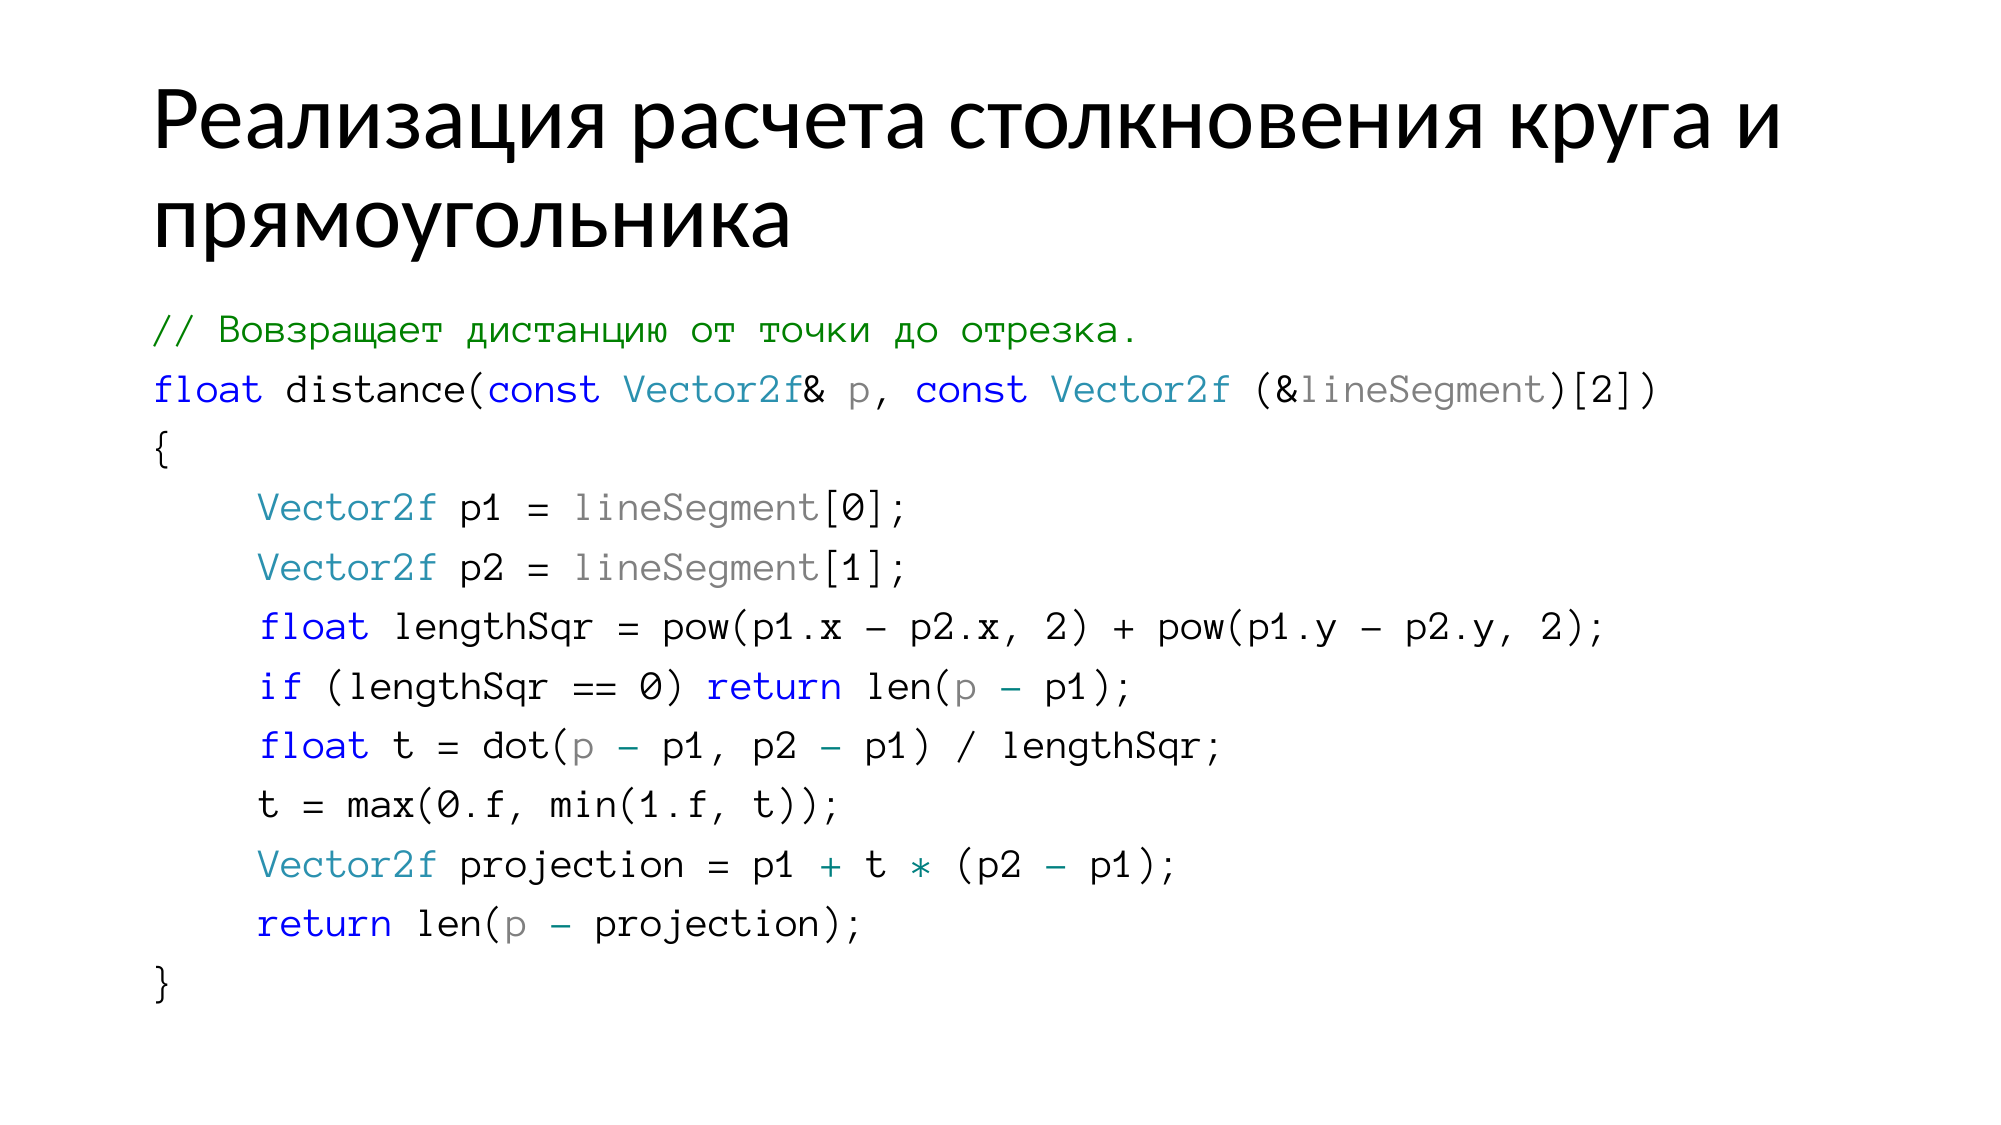

# Реализация расчета столкновения круга и прямоугольника
// Вовзращает дистанцию от точки до отрезка.
float distance(const Vector2f& p, const Vector2f (&lineSegment)[2])
{
	Vector2f p1 = lineSegment[0];
	Vector2f p2 = lineSegment[1];
	float lengthSqr = pow(p1.x - p2.x, 2) + pow(p1.y - p2.y, 2);
	if (lengthSqr == 0) return len(p - p1);
	float t = dot(p - p1, p2 - p1) / lengthSqr;
	t = max(0.f, min(1.f, t));
	Vector2f projection = p1 + t * (p2 - p1);
	return len(p - projection);
}